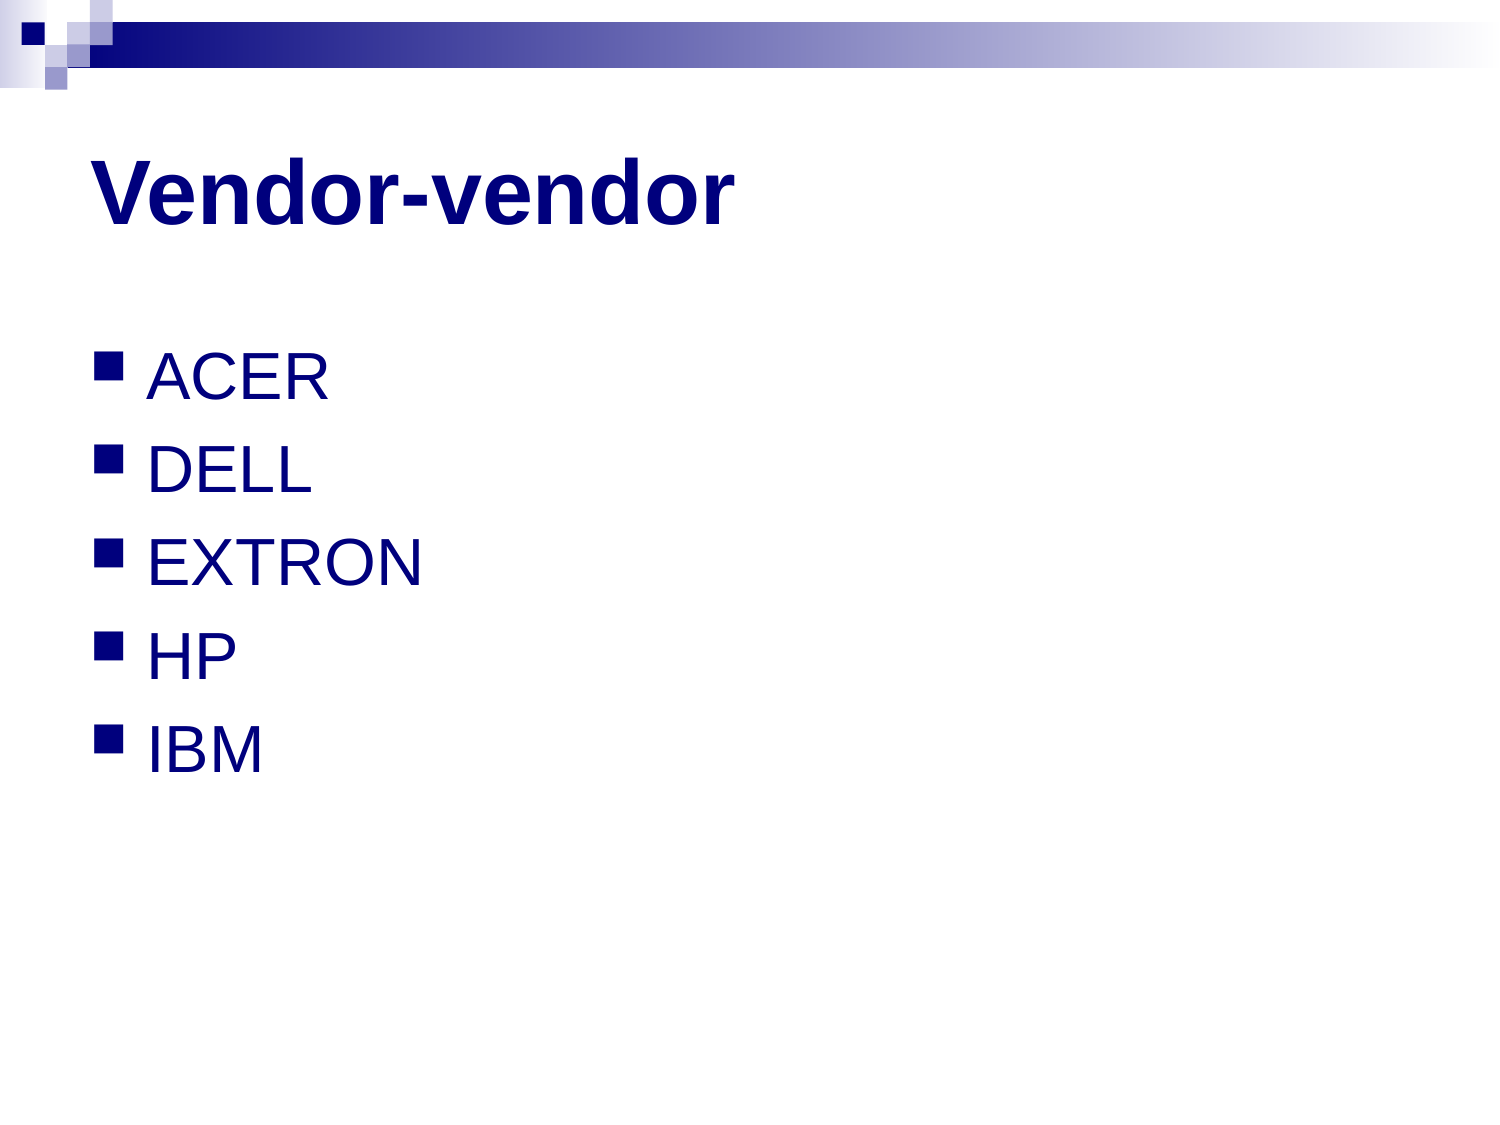

# Vendor-vendor
ACER
DELL
EXTRON
HP
IBM